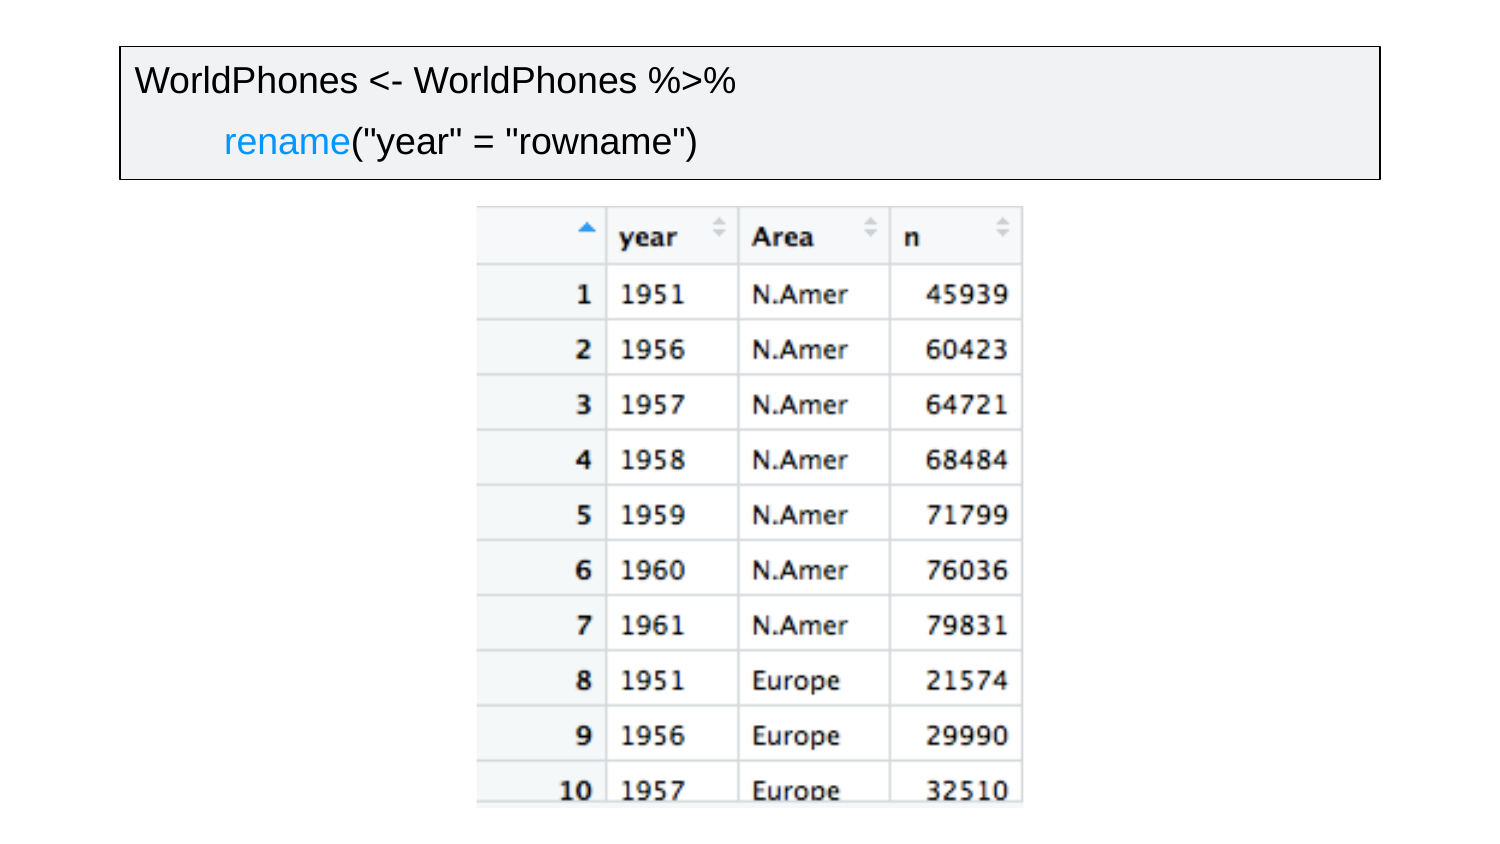

WorldPhones <- WorldPhones %>%
rename("year" = "rowname")